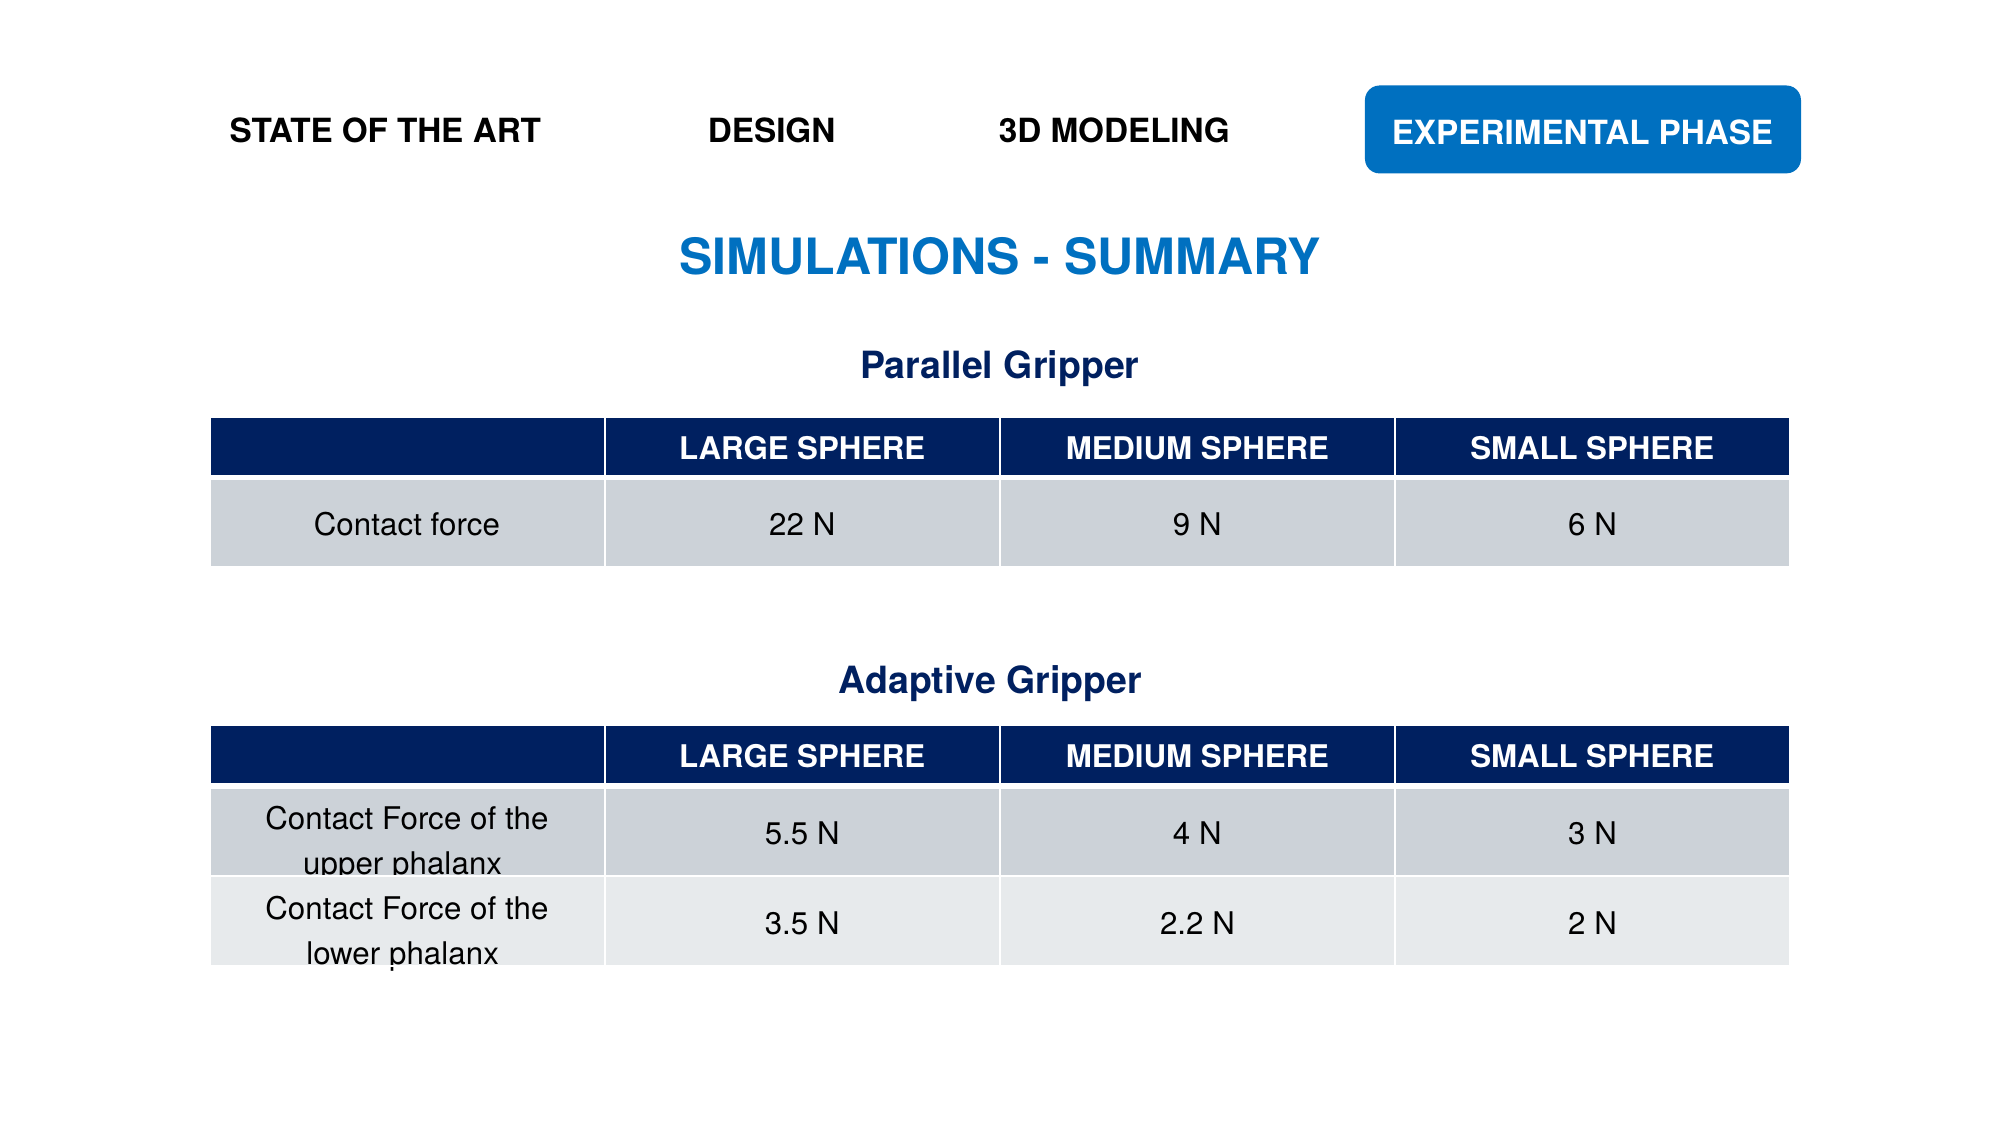

STATE OF THE ART
DESIGN
3D MODELING
EXPERIMENTAL PHASE
SIMULATIONS - SUMMARY
Parallel Gripper
|  | LARGE SPHERE | MEDIUM SPHERE | SMALL SPHERE |
| --- | --- | --- | --- |
| Contact force | 22 N | 9 N | 6 N |
Adaptive Gripper
|  | LARGE SPHERE | MEDIUM SPHERE | SMALL SPHERE |
| --- | --- | --- | --- |
| Contact Force of the upper phalanx | 5.5 N | 4 N | 3 N |
| Contact Force of the lower phalanx | 3.5 N | 2.2 N | 2 N |